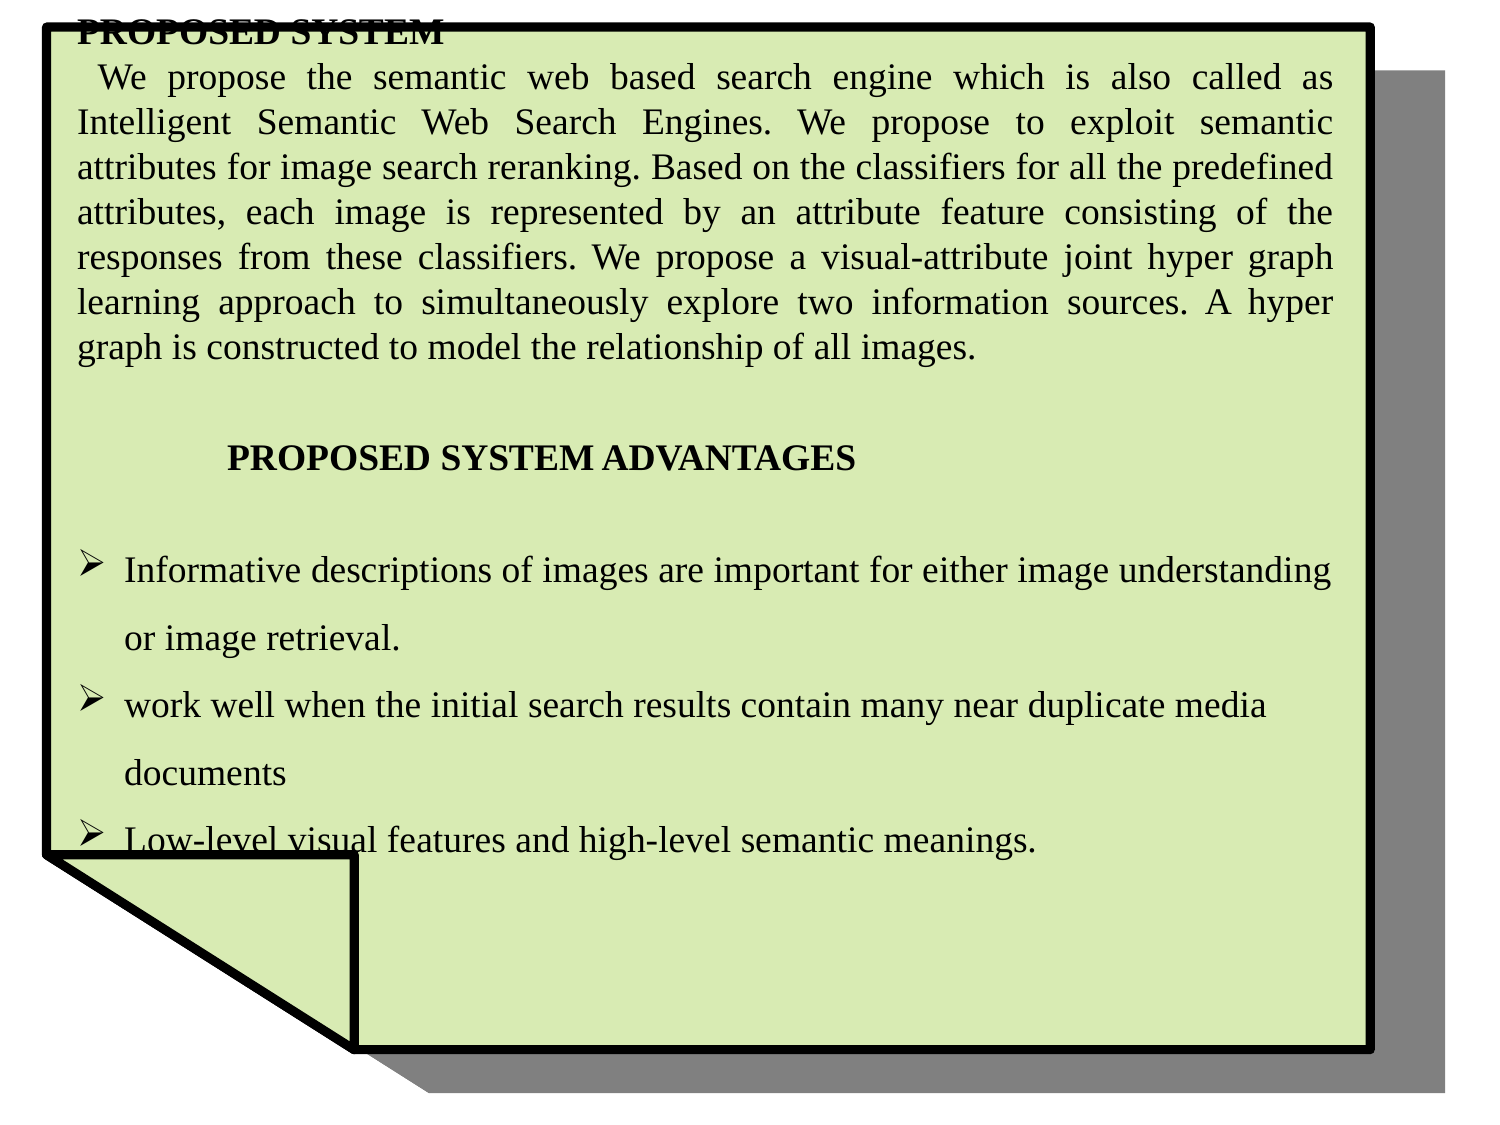

PROPOSED SYSTEM
 We propose the semantic web based search engine which is also called as Intelligent Semantic Web Search Engines. We propose to exploit semantic attributes for image search reranking. Based on the classifiers for all the predefined attributes, each image is represented by an attribute feature consisting of the responses from these classifiers. We propose a visual-attribute joint hyper graph learning approach to simultaneously explore two information sources. A hyper graph is constructed to model the relationship of all images.
PROPOSED SYSTEM ADVANTAGES

Informative descriptions of images are important for either image understanding or image retrieval.
work well when the initial search results contain many near duplicate media documents
Low-level visual features and high-level semantic meanings.